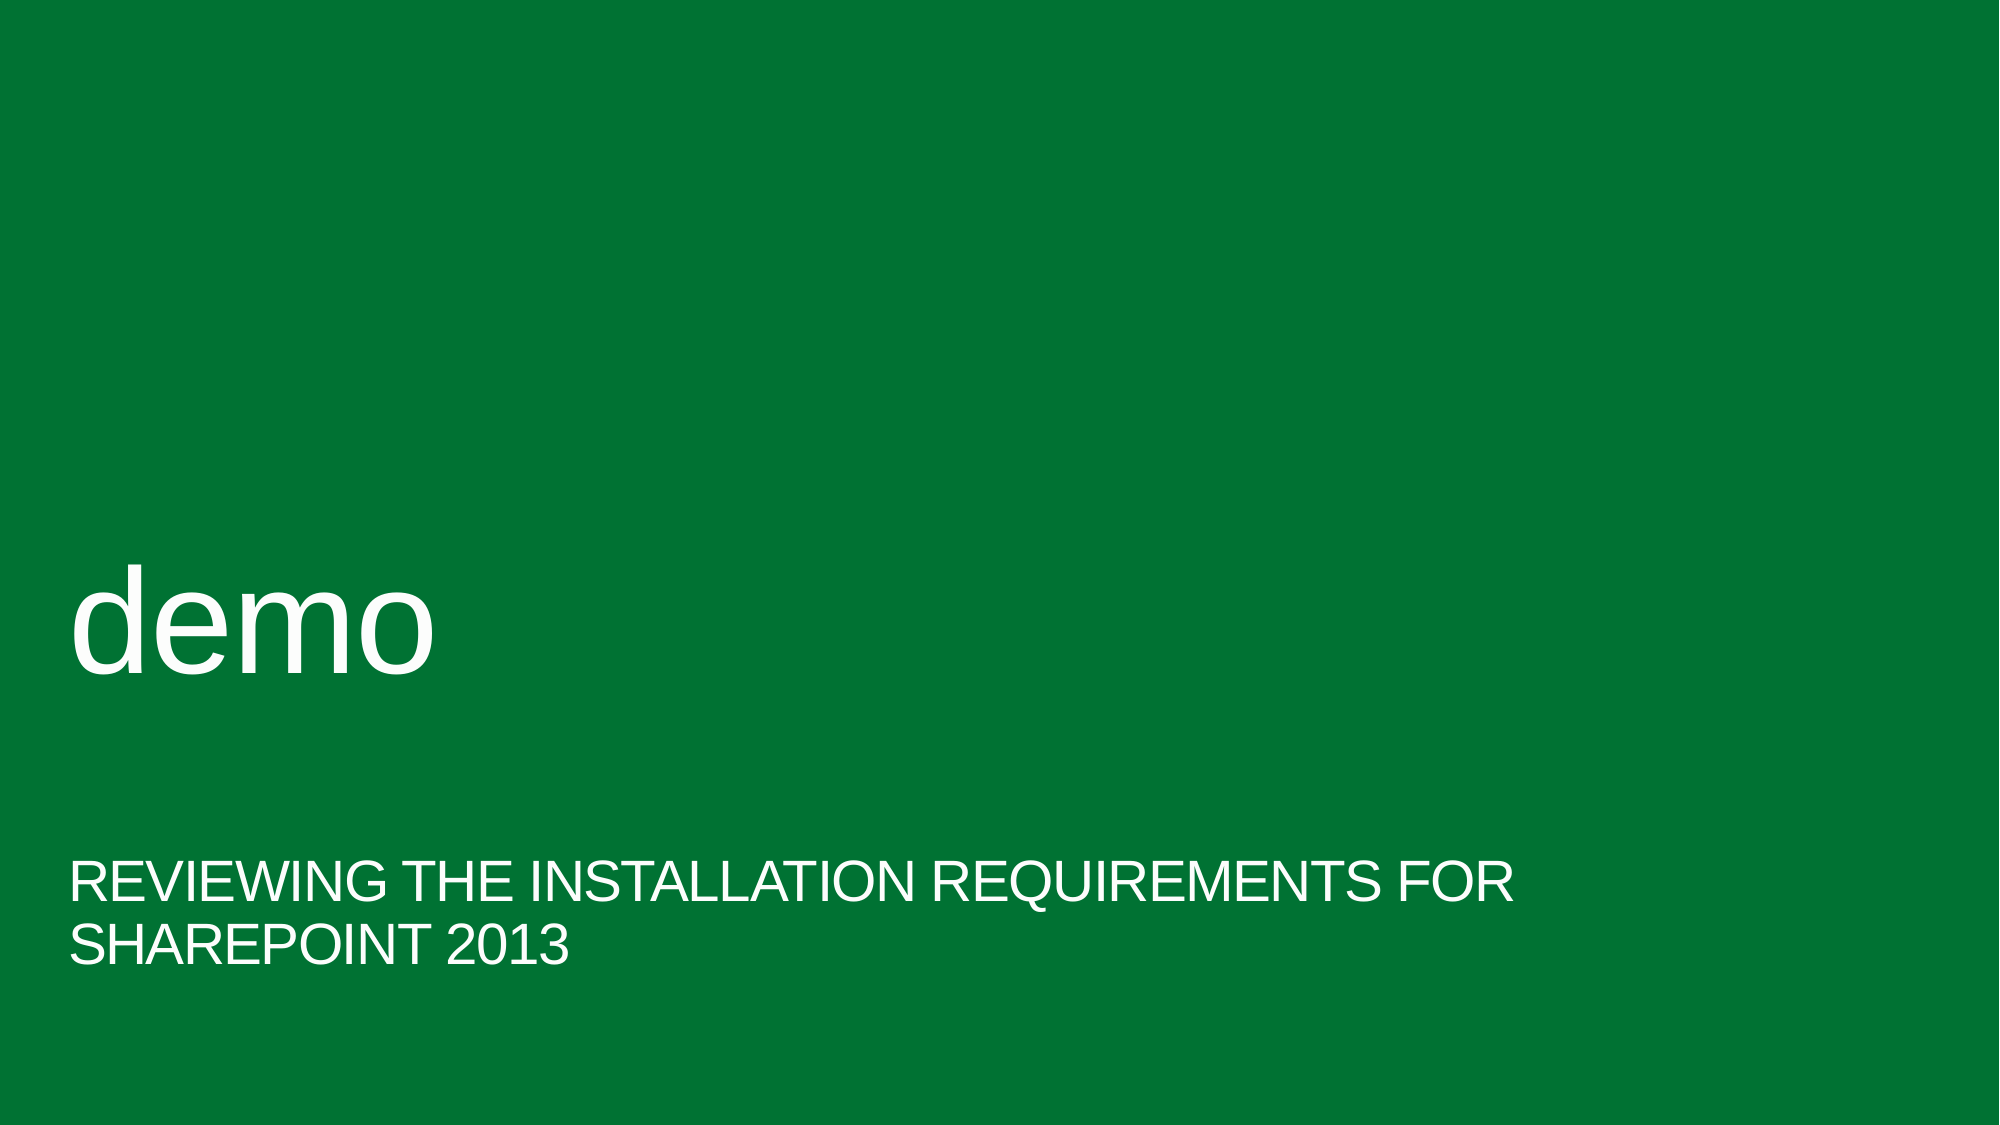

demo
Reviewing the Installation Requirements for SharePoint 2013